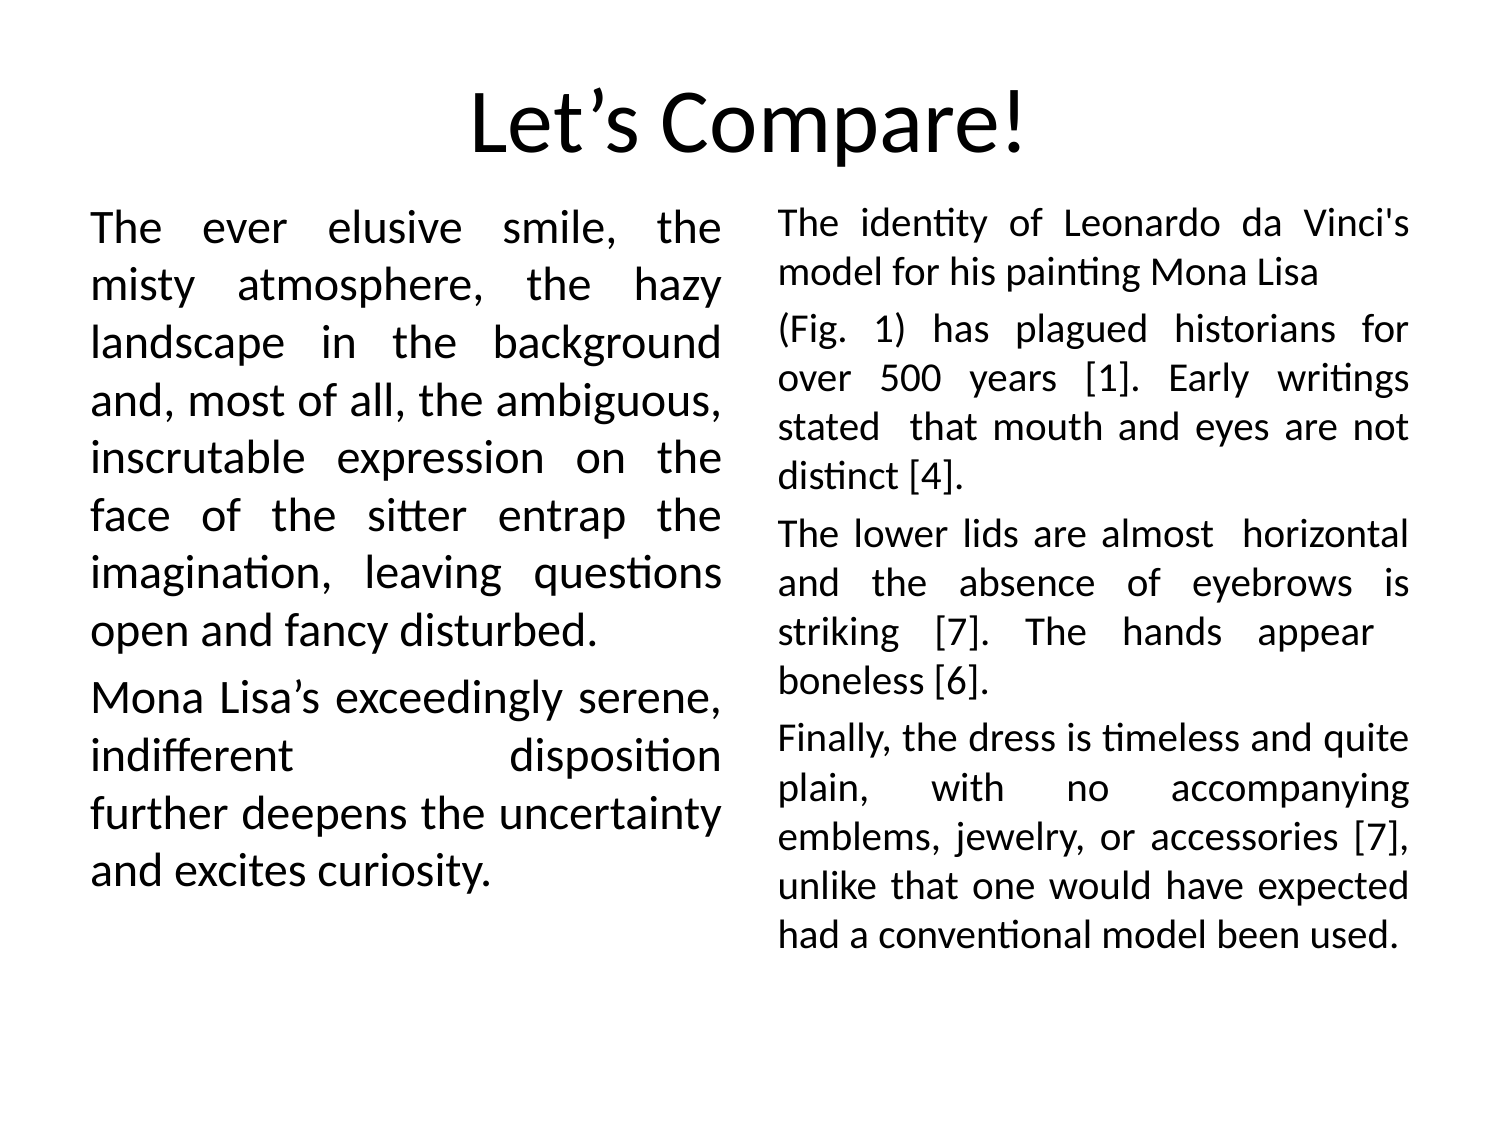

# Let’s Compare!
The ever elusive smile, the misty atmosphere, the hazy landscape in the background and, most of all, the ambiguous, inscrutable expression on the face of the sitter entrap the imagination, leaving questions open and fancy disturbed.
Mona Lisa’s exceedingly serene, indifferent          disposition further deepens the uncertainty and excites curiosity.

The identity of Leonardo da Vinci's model for his painting Mona Lisa
(Fig. 1) has plagued historians for over 500 years [1]. Early writings stated  that mouth and eyes are not distinct [4].
The lower lids are almost  horizontal and the absence of eyebrows is striking [7]. The hands appear  boneless [6].
Finally, the dress is timeless and quite plain, with no accompanying emblems, jewelry, or accessories [7], unlike that one would have expected had a conventional model been used.